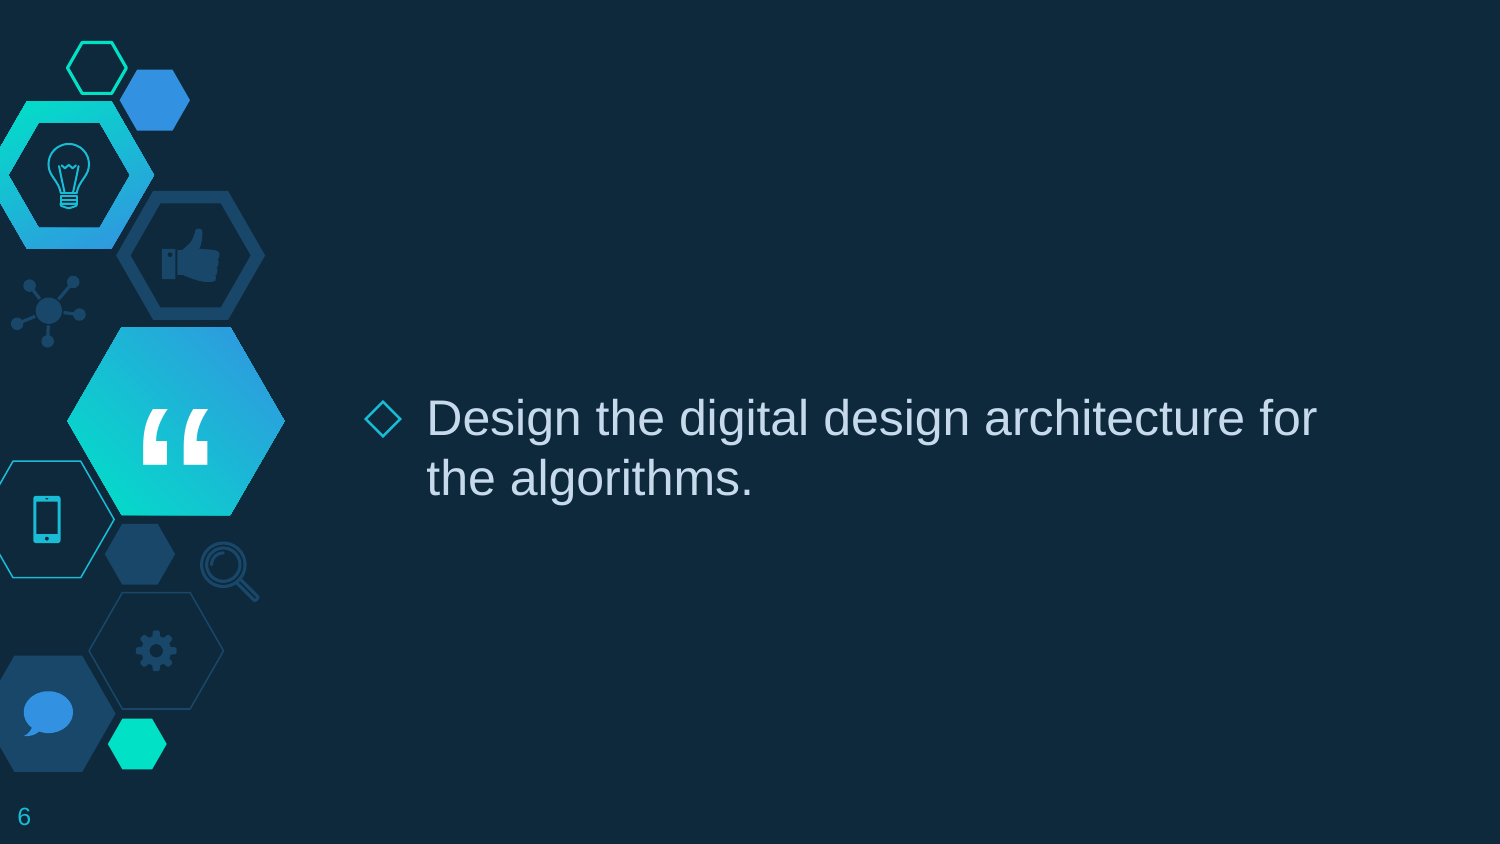

Design the digital design architecture for the algorithms.
6